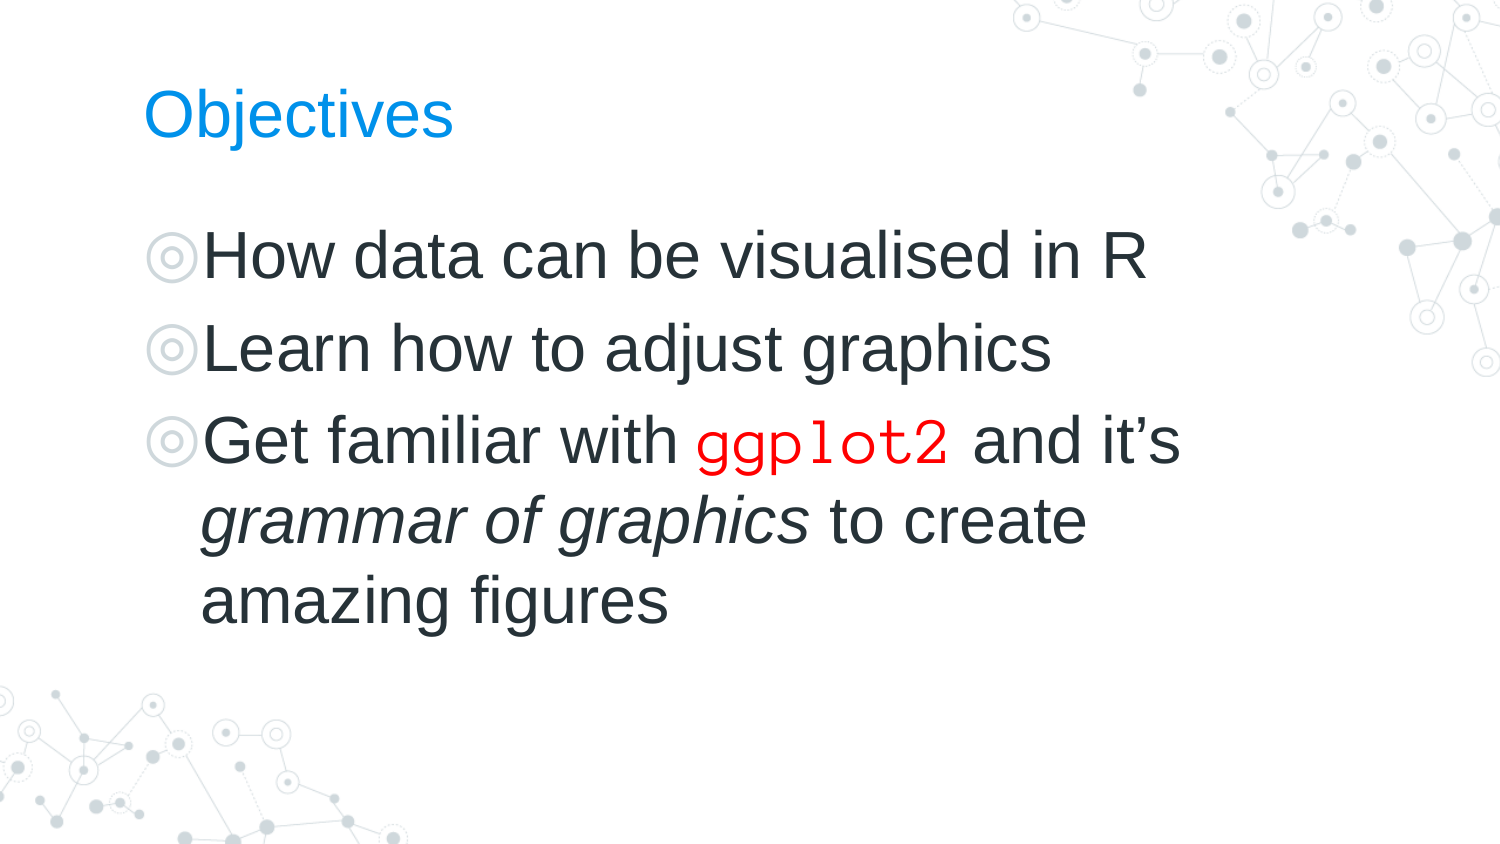

# Objectives
How data can be visualised in R
Learn how to adjust graphics
Get familiar with ggplot2 and it’s grammar of graphics to create amazing figures